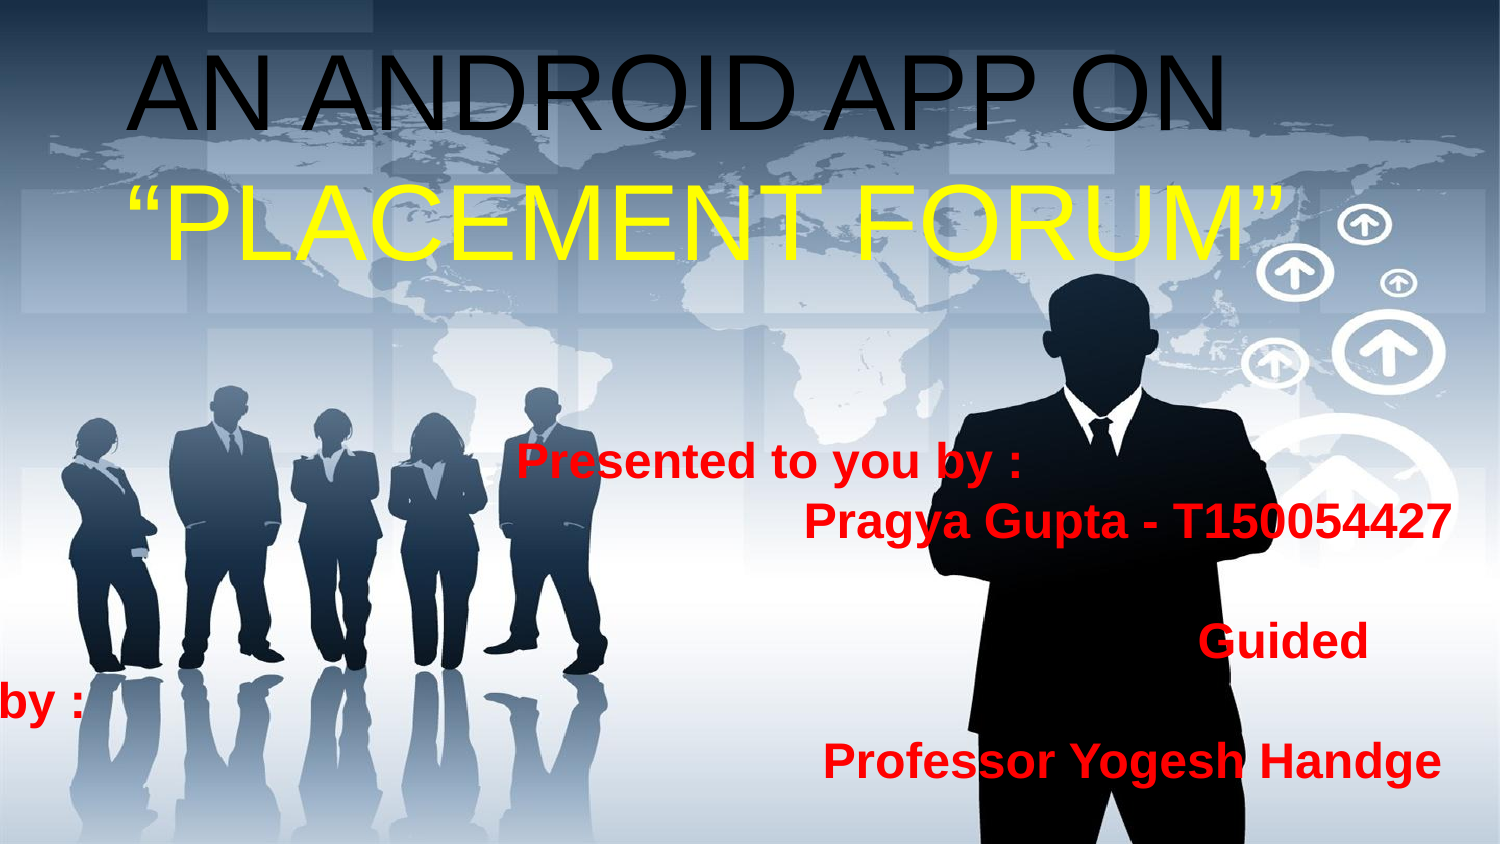

AN ANDROID APP ON “PLACEMENT FORUM”
Presented to you by :
Pragya Gupta - T150054427

  								Guided by :
Professor Yogesh Handge